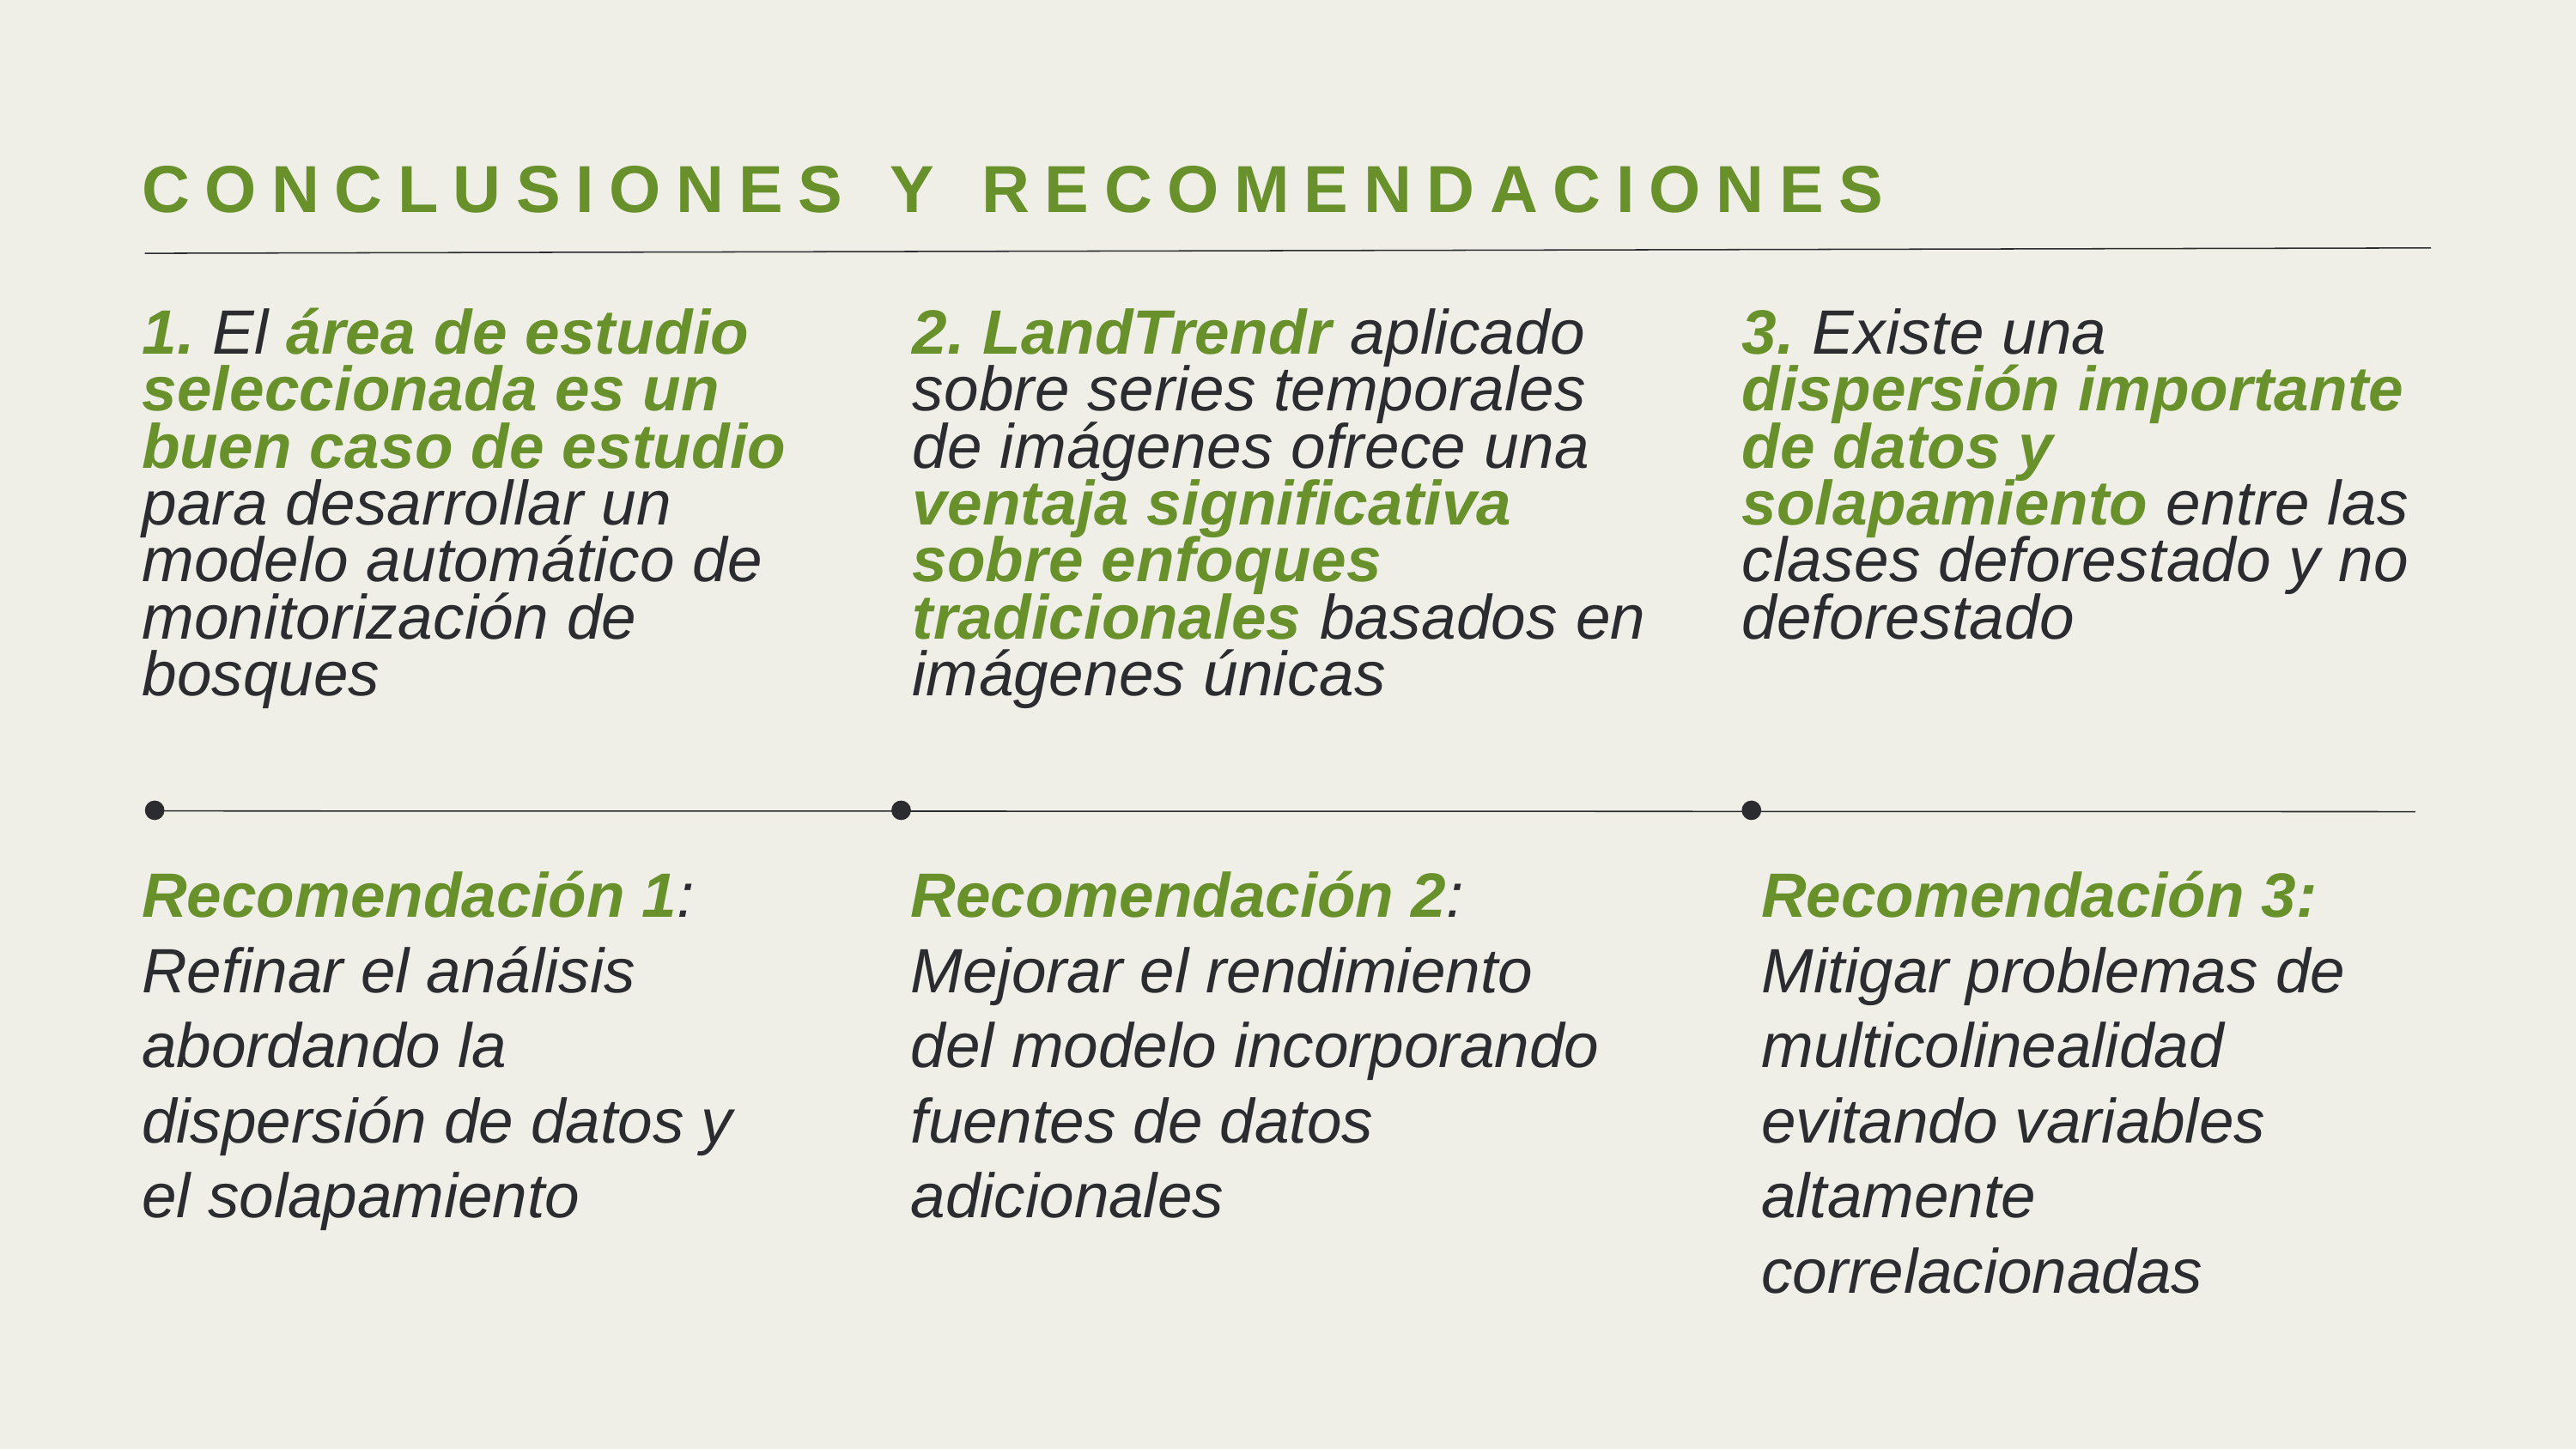

CONCLUSIONES Y RECOMENDACIONES

1. El área de estudio seleccionada es un buen caso de estudio para desarrollar un modelo automático de monitorización de bosques
2. LandTrendr aplicado sobre series temporales de imágenes ofrece una ventaja significativa sobre enfoques tradicionales basados en imágenes únicas
3. Existe una dispersión importante de datos y solapamiento entre las clases deforestado y no deforestado

Recomendación 1: Refinar el análisis abordando la dispersión de datos y el solapamiento
Recomendación 2: Mejorar el rendimiento del modelo incorporando fuentes de datos adicionales
Recomendación 3: Mitigar problemas de multicolinealidad evitando variables altamente correlacionadas